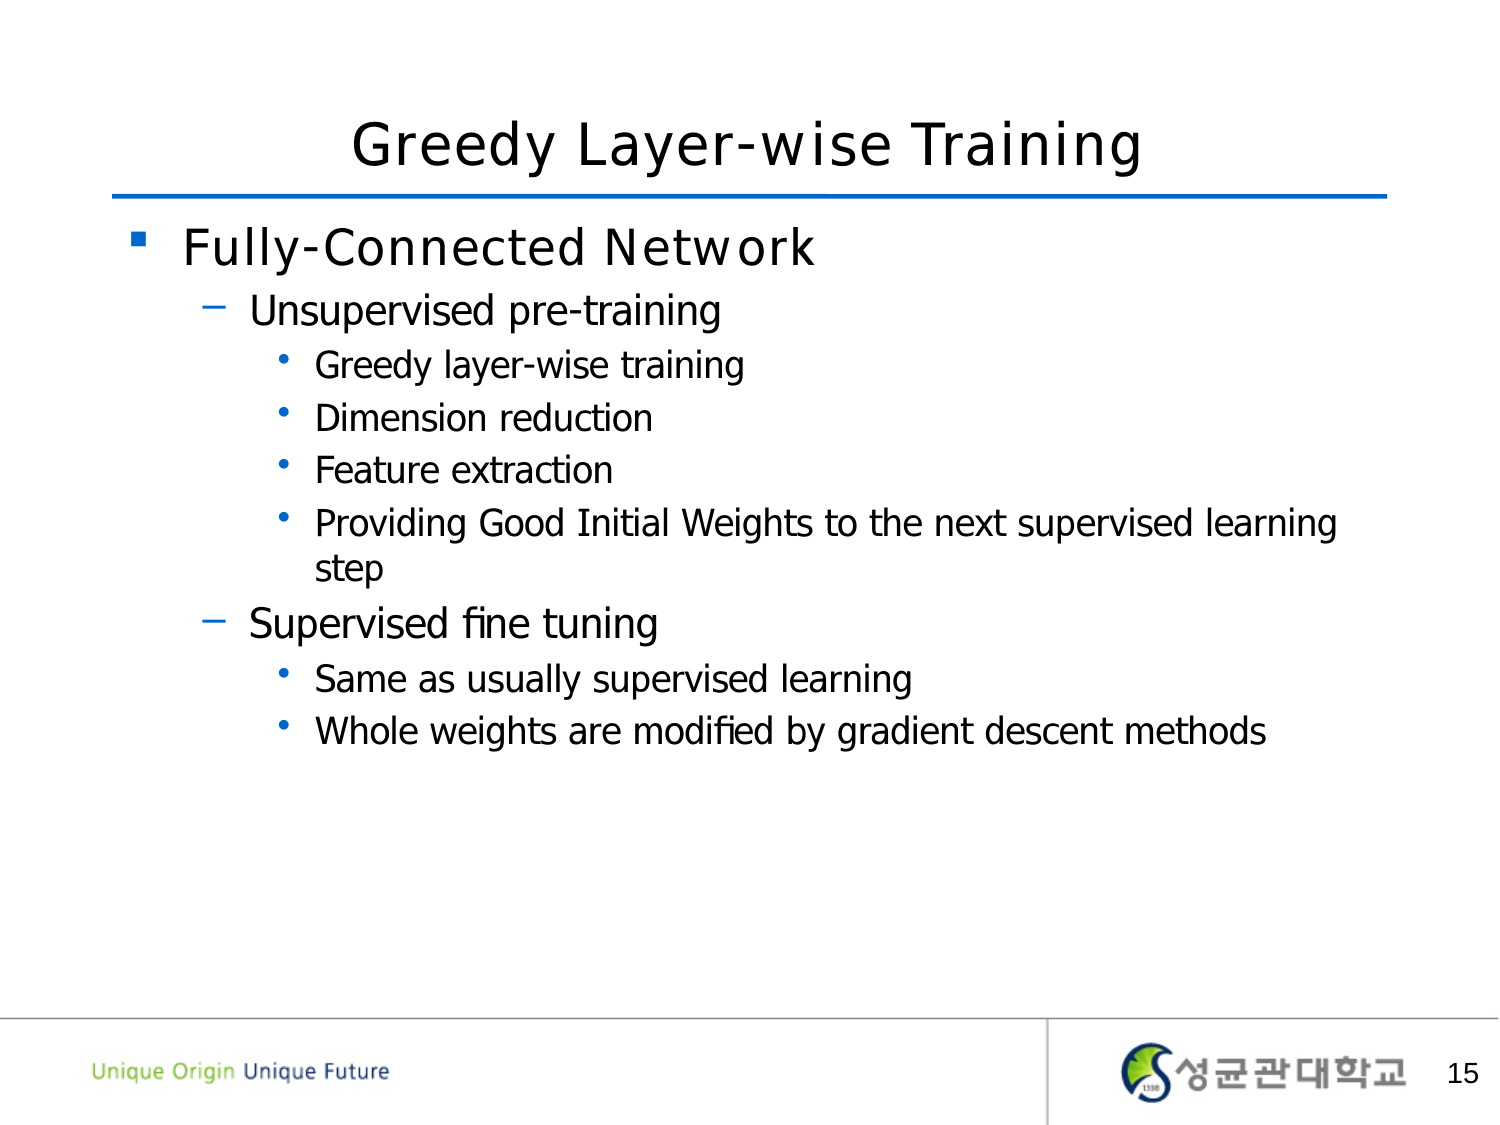

# Greedy Layer-wise Training
Fully-Connected Network
Unsupervised pre-training
Greedy layer-wise training
Dimension reduction
Feature extraction
Providing Good Initial Weights to the next supervised learning step
Supervised fine tuning
Same as usually supervised learning
Whole weights are modified by gradient descent methods
15